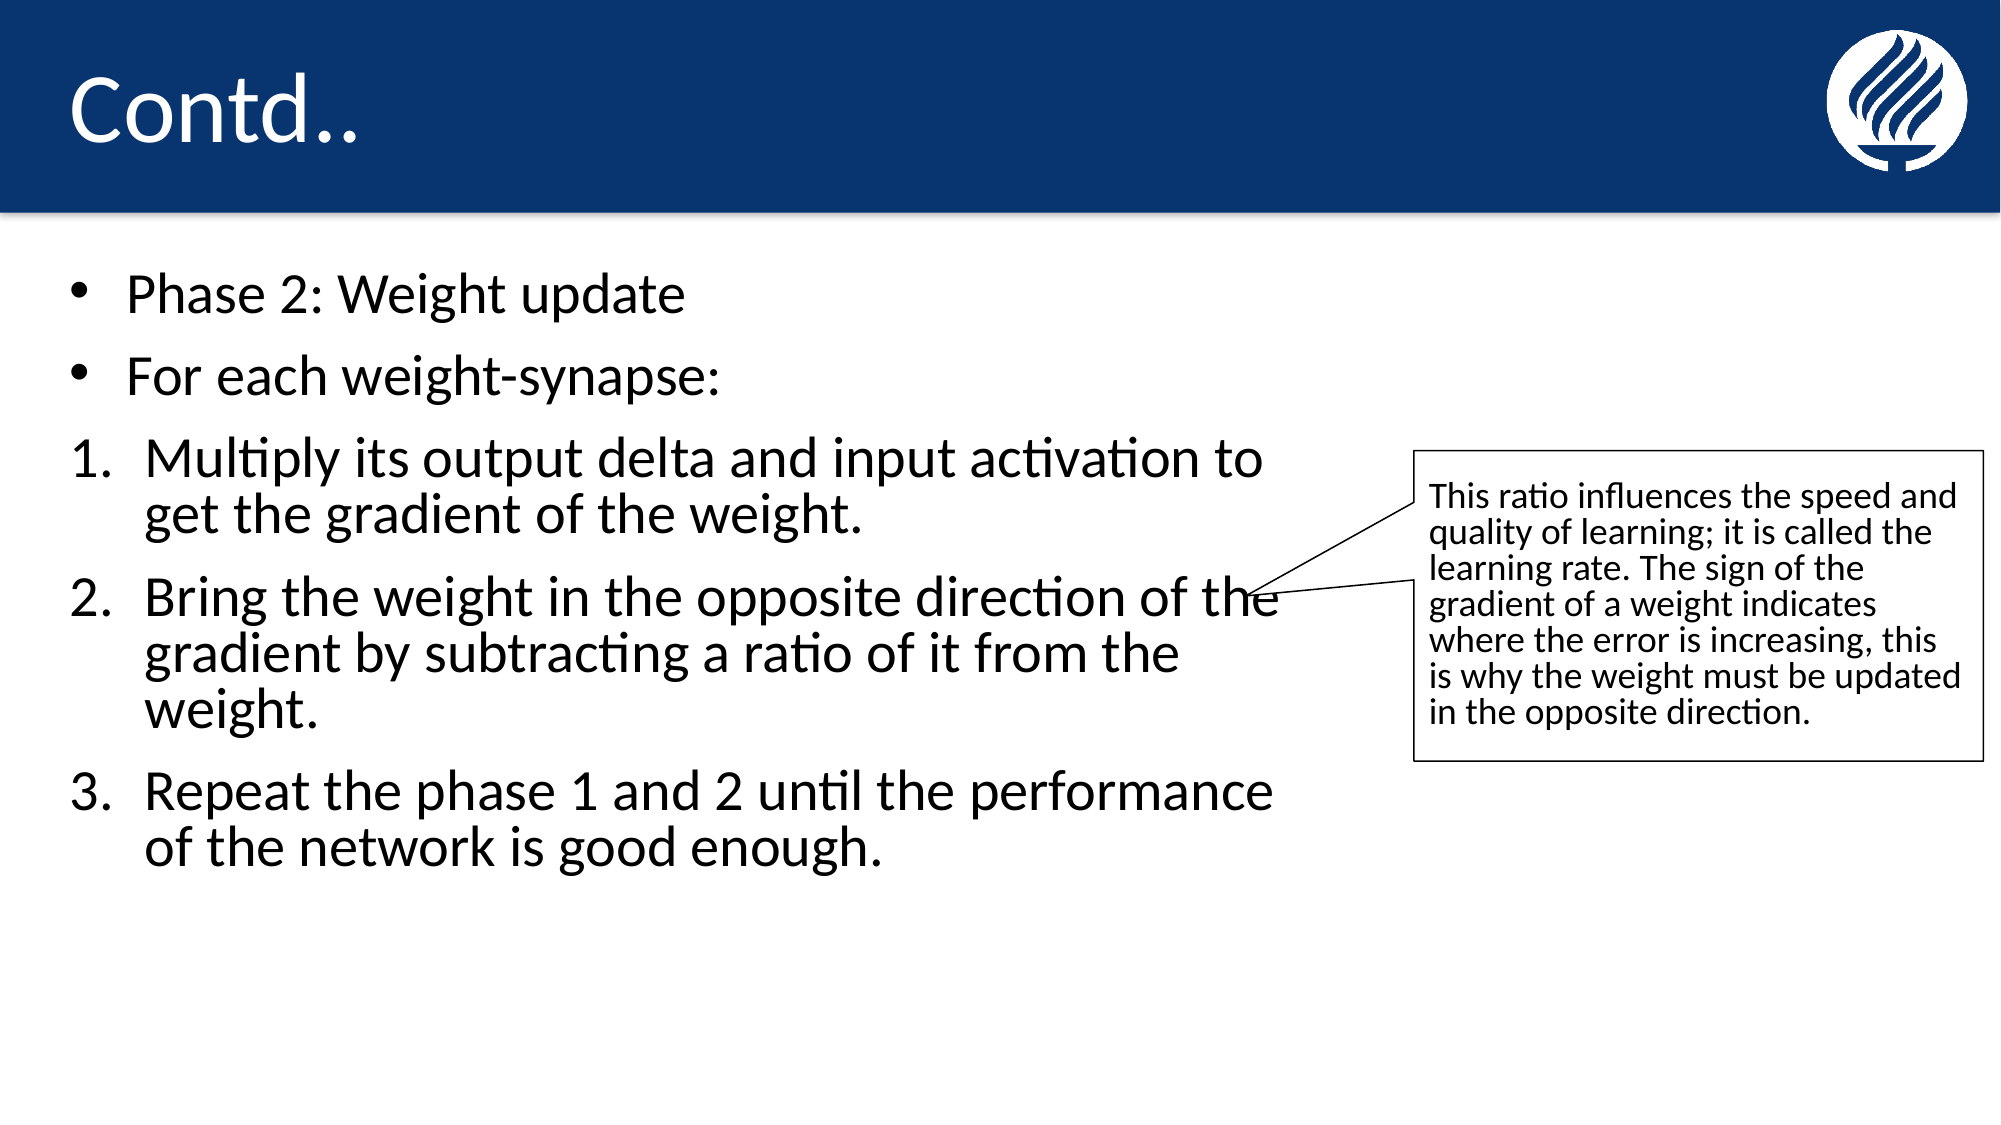

# Contd..
Phase 2: Weight update
For each weight-synapse:
Multiply its output delta and input activation to get the gradient of the weight.
Bring the weight in the opposite direction of the gradient by subtracting a ratio of it from the weight.
Repeat the phase 1 and 2 until the performance of the network is good enough.

This ratio influences the speed and quality of learning; it is called the learning rate. The sign of the gradient of a weight indicates where the error is increasing, this is why the weight must be updated in the opposite direction.